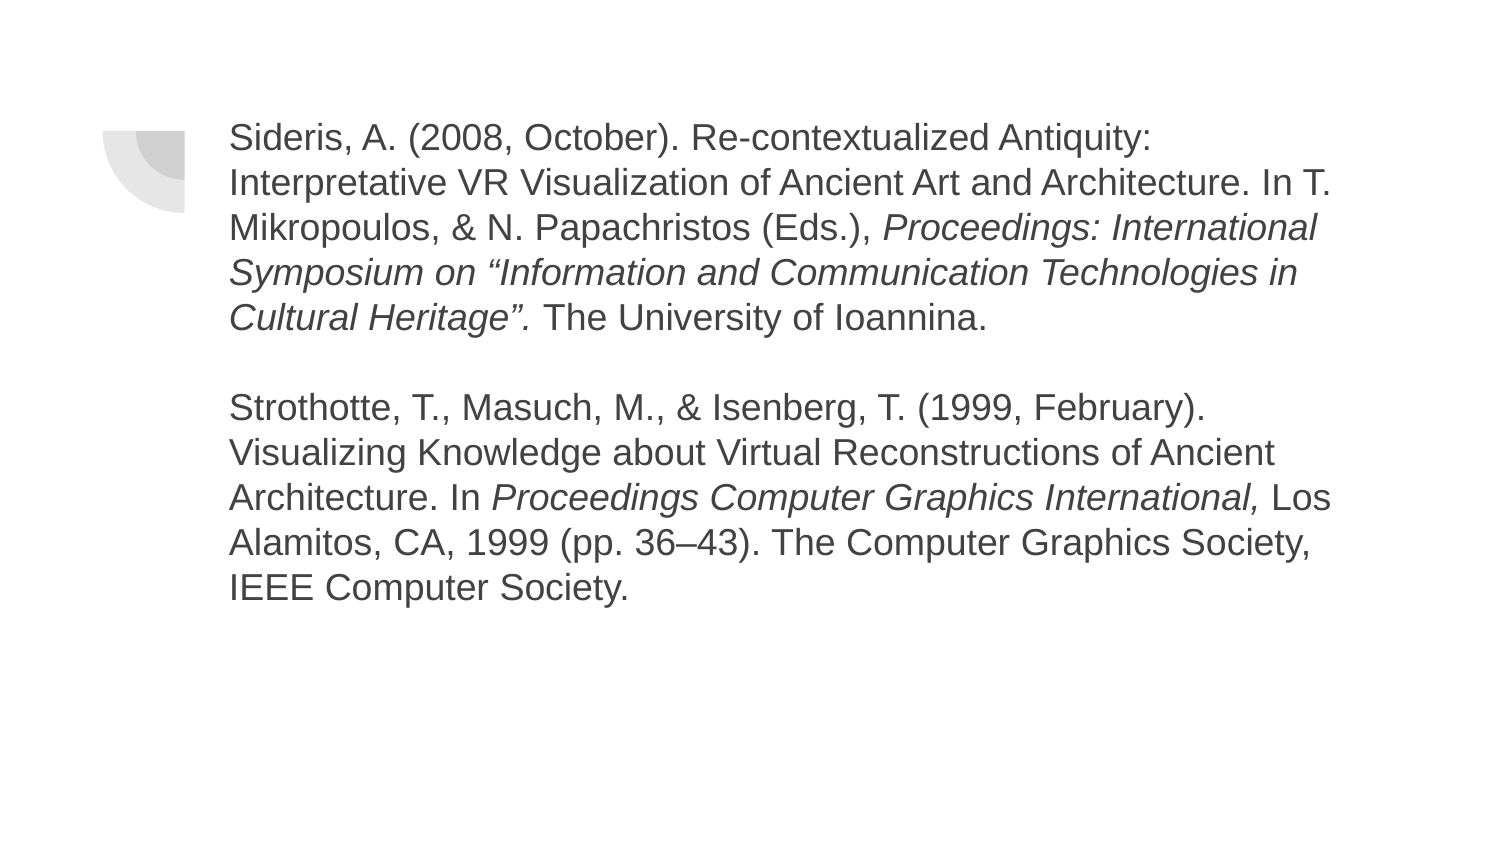

# Sideris, A. (2008, October). Re-contextualized Antiquity: Interpretative VR Visualization of Ancient Art and Architecture. In T. Mikropoulos, & N. Papachristos (Eds.), Proceedings: International Symposium on “Information and Communication Technologies in Cultural Heritage”. The University of Ioannina.
Strothotte, T., Masuch, M., & Isenberg, T. (1999, February). Visualizing Knowledge about Virtual Reconstructions of Ancient Architecture. In Proceedings Computer Graphics International, Los Alamitos, CA, 1999 (pp. 36–43). The Computer Graphics Society, IEEE Computer Society.